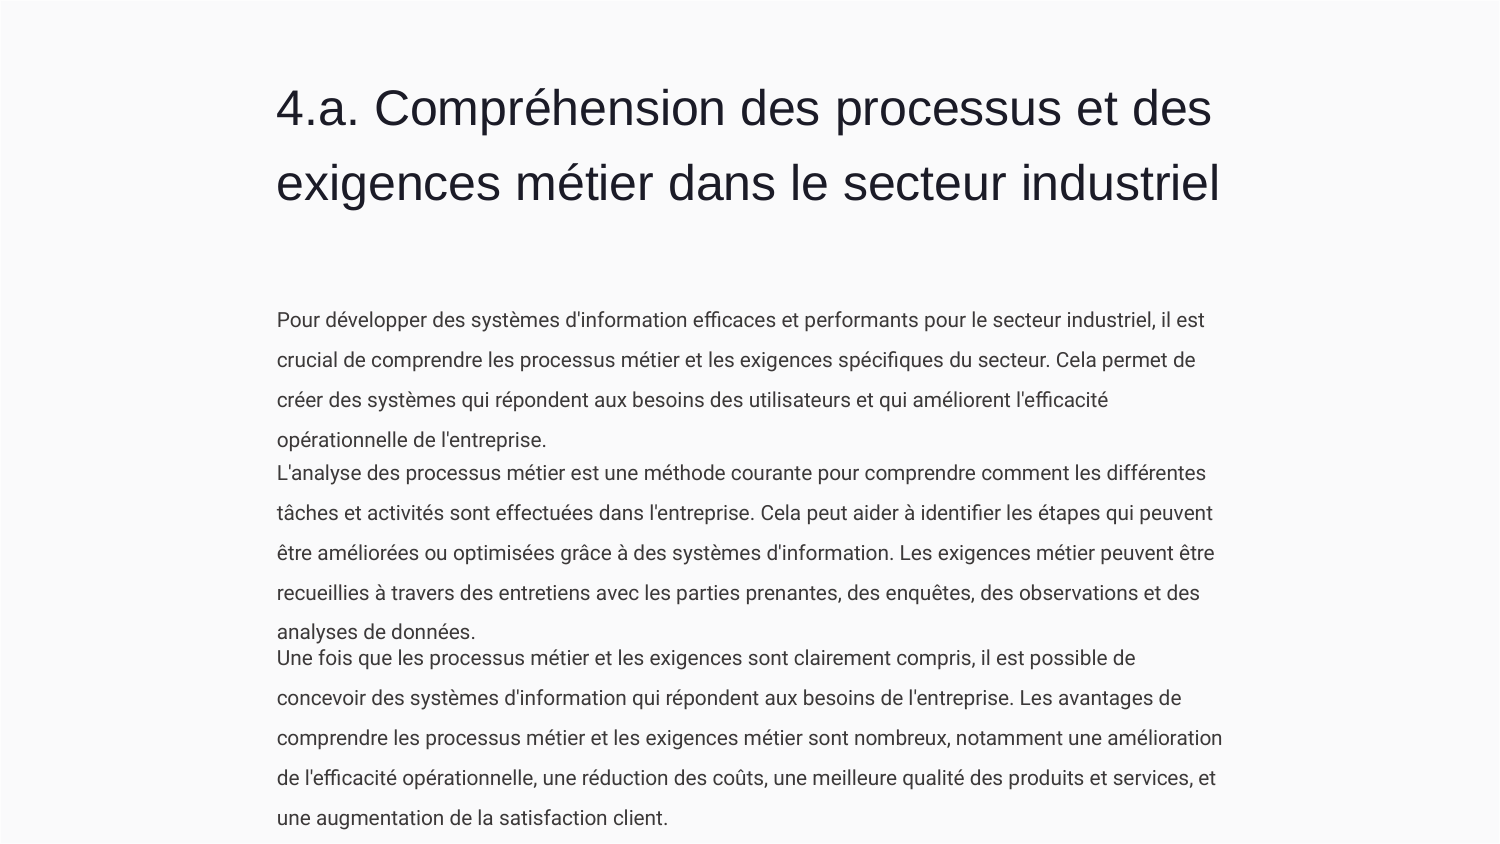

4.a. Compréhension des processus et des exigences métier dans le secteur industriel
Pour développer des systèmes d'information efficaces et performants pour le secteur industriel, il est crucial de comprendre les processus métier et les exigences spécifiques du secteur. Cela permet de créer des systèmes qui répondent aux besoins des utilisateurs et qui améliorent l'efficacité opérationnelle de l'entreprise.
L'analyse des processus métier est une méthode courante pour comprendre comment les différentes tâches et activités sont effectuées dans l'entreprise. Cela peut aider à identifier les étapes qui peuvent être améliorées ou optimisées grâce à des systèmes d'information. Les exigences métier peuvent être recueillies à travers des entretiens avec les parties prenantes, des enquêtes, des observations et des analyses de données.
Une fois que les processus métier et les exigences sont clairement compris, il est possible de concevoir des systèmes d'information qui répondent aux besoins de l'entreprise. Les avantages de comprendre les processus métier et les exigences métier sont nombreux, notamment une amélioration de l'efficacité opérationnelle, une réduction des coûts, une meilleure qualité des produits et services, et une augmentation de la satisfaction client.